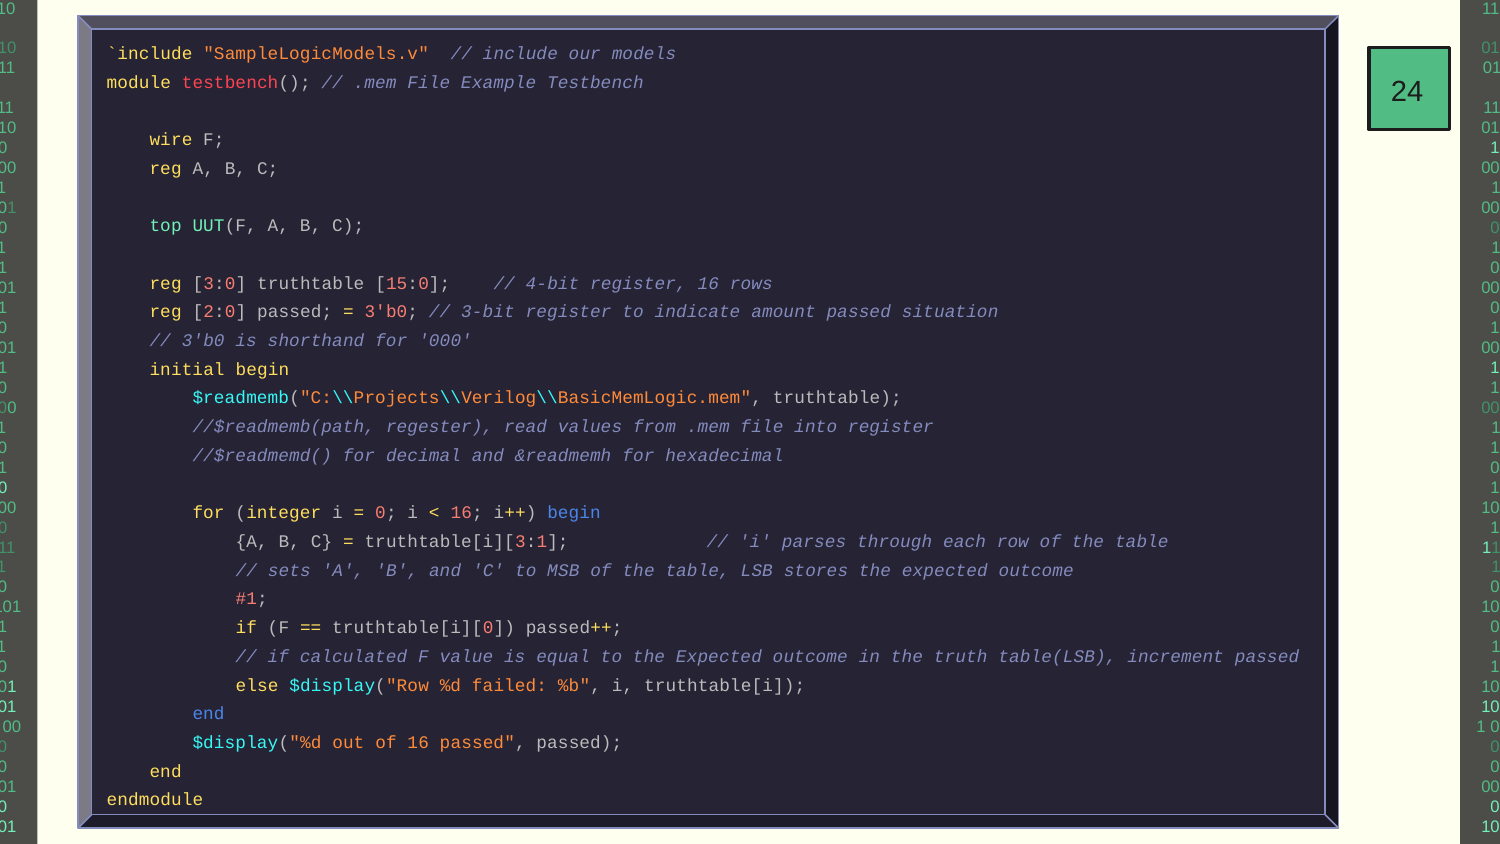

`include "SampleLogicModels.v"  // include our models
module testbench(); // .mem File Example Testbench

    wire F;
    reg A, B, C;

    top UUT(F, A, B, C);

    reg [3:0] truthtable [15:0];    // 4-bit register, 16 rows
    reg [2:0] passed; = 3'b0; // 3-bit register to indicate amount passed situation
    // 3'b0 is shorthand for '000'
    initial begin
        $readmemb("C:\\Projects\\Verilog\\BasicMemLogic.mem", truthtable);
        //$readmemb(path, regester), read values from .mem file into register
        //$readmemd() for decimal and &readmemh for hexadecimal

        for (integer i = 0; i < 16; i++) begin
            {A, B, C} = truthtable[i][3:1];	// 'i' parses through each row of the table
            // sets 'A', 'B', and 'C' to MSB of the table, LSB stores the expected outcome
            #1;
            if (F == truthtable[i][0]) passed++;
     // if calculated F value is equal to the Expected outcome in the truth table(LSB), increment passed
            else $display("Row %d failed: %b", i, truthtable[i]);
        end
        $display("%d out of 16 passed", passed);
    end
endmodule
24